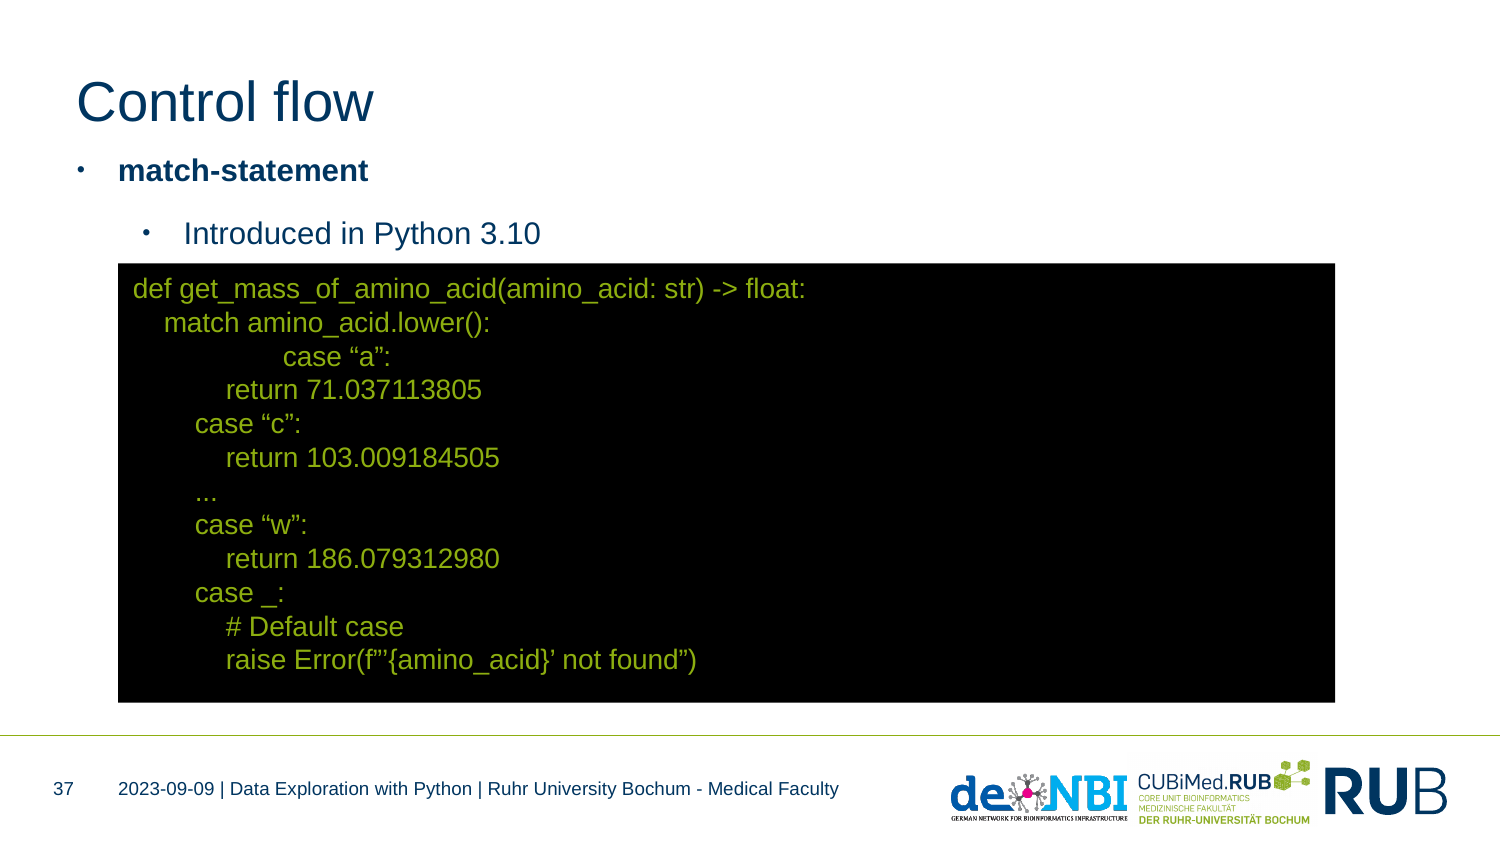

# Control flow
match-statement
Introduced in Python 3.10

def get_mass_of_amino_acid(amino_acid: str) -> float:
    match amino_acid.lower():
	case “a”:
            return 71.037113805
        case “c”:
            return 103.009184505
        ...
        case “w”:
            return 186.079312980
        case _:
            # Default case
            raise Error(f”’{amino_acid}’ not found”)

37
2023-09-09 | Data Exploration with Python | Ruhr University Bochum - Medical Faculty